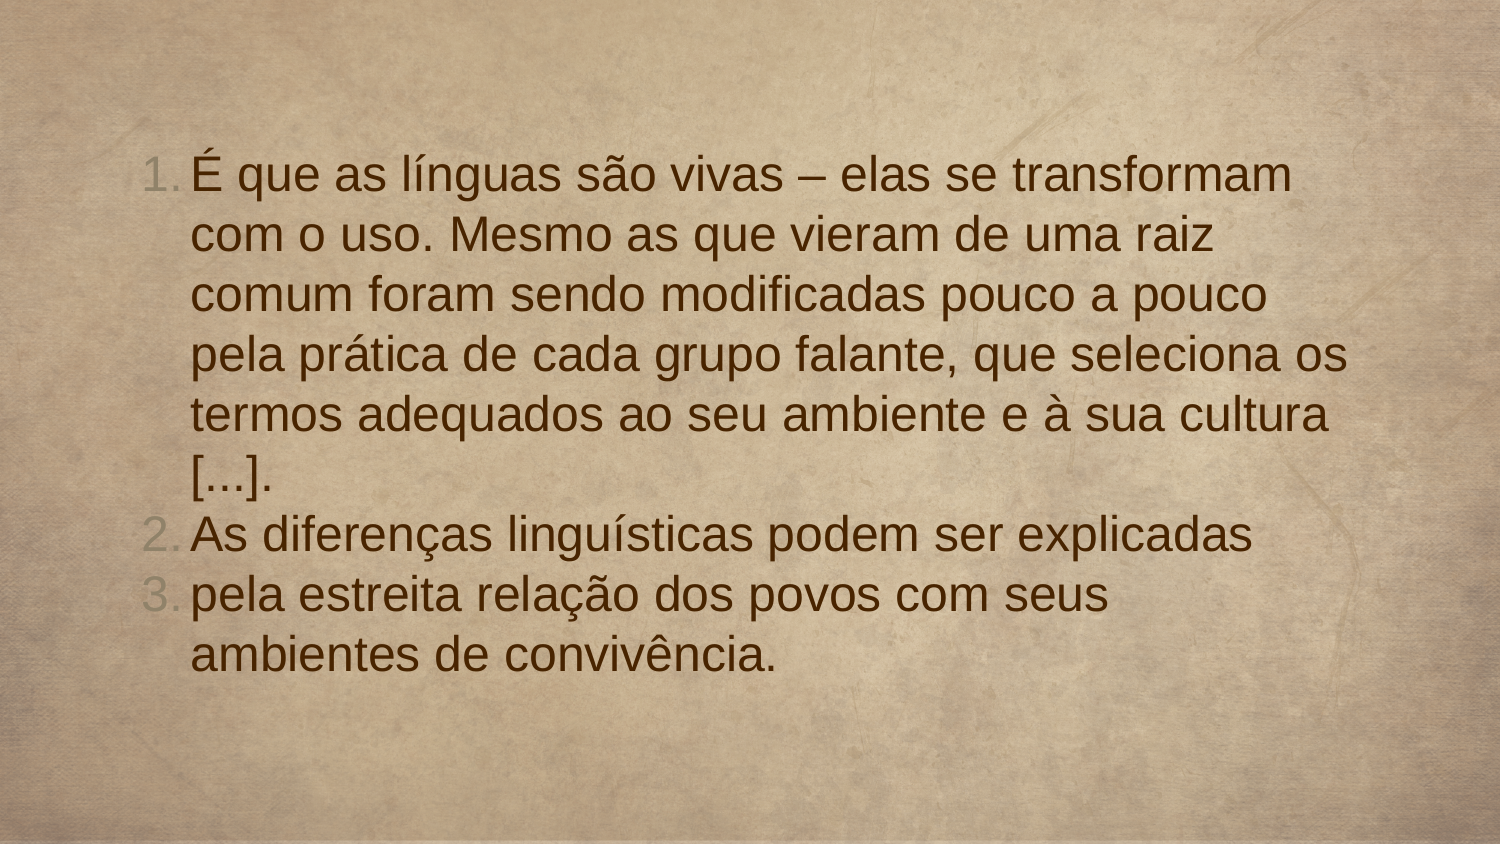

É que as línguas são vivas – elas se transformam com o uso. Mesmo as que vieram de uma raiz comum foram sendo modificadas pouco a pouco pela prática de cada grupo falante, que seleciona os termos adequados ao seu ambiente e à sua cultura [...].
As diferenças linguísticas podem ser explicadas
pela estreita relação dos povos com seus ambientes de convivência.